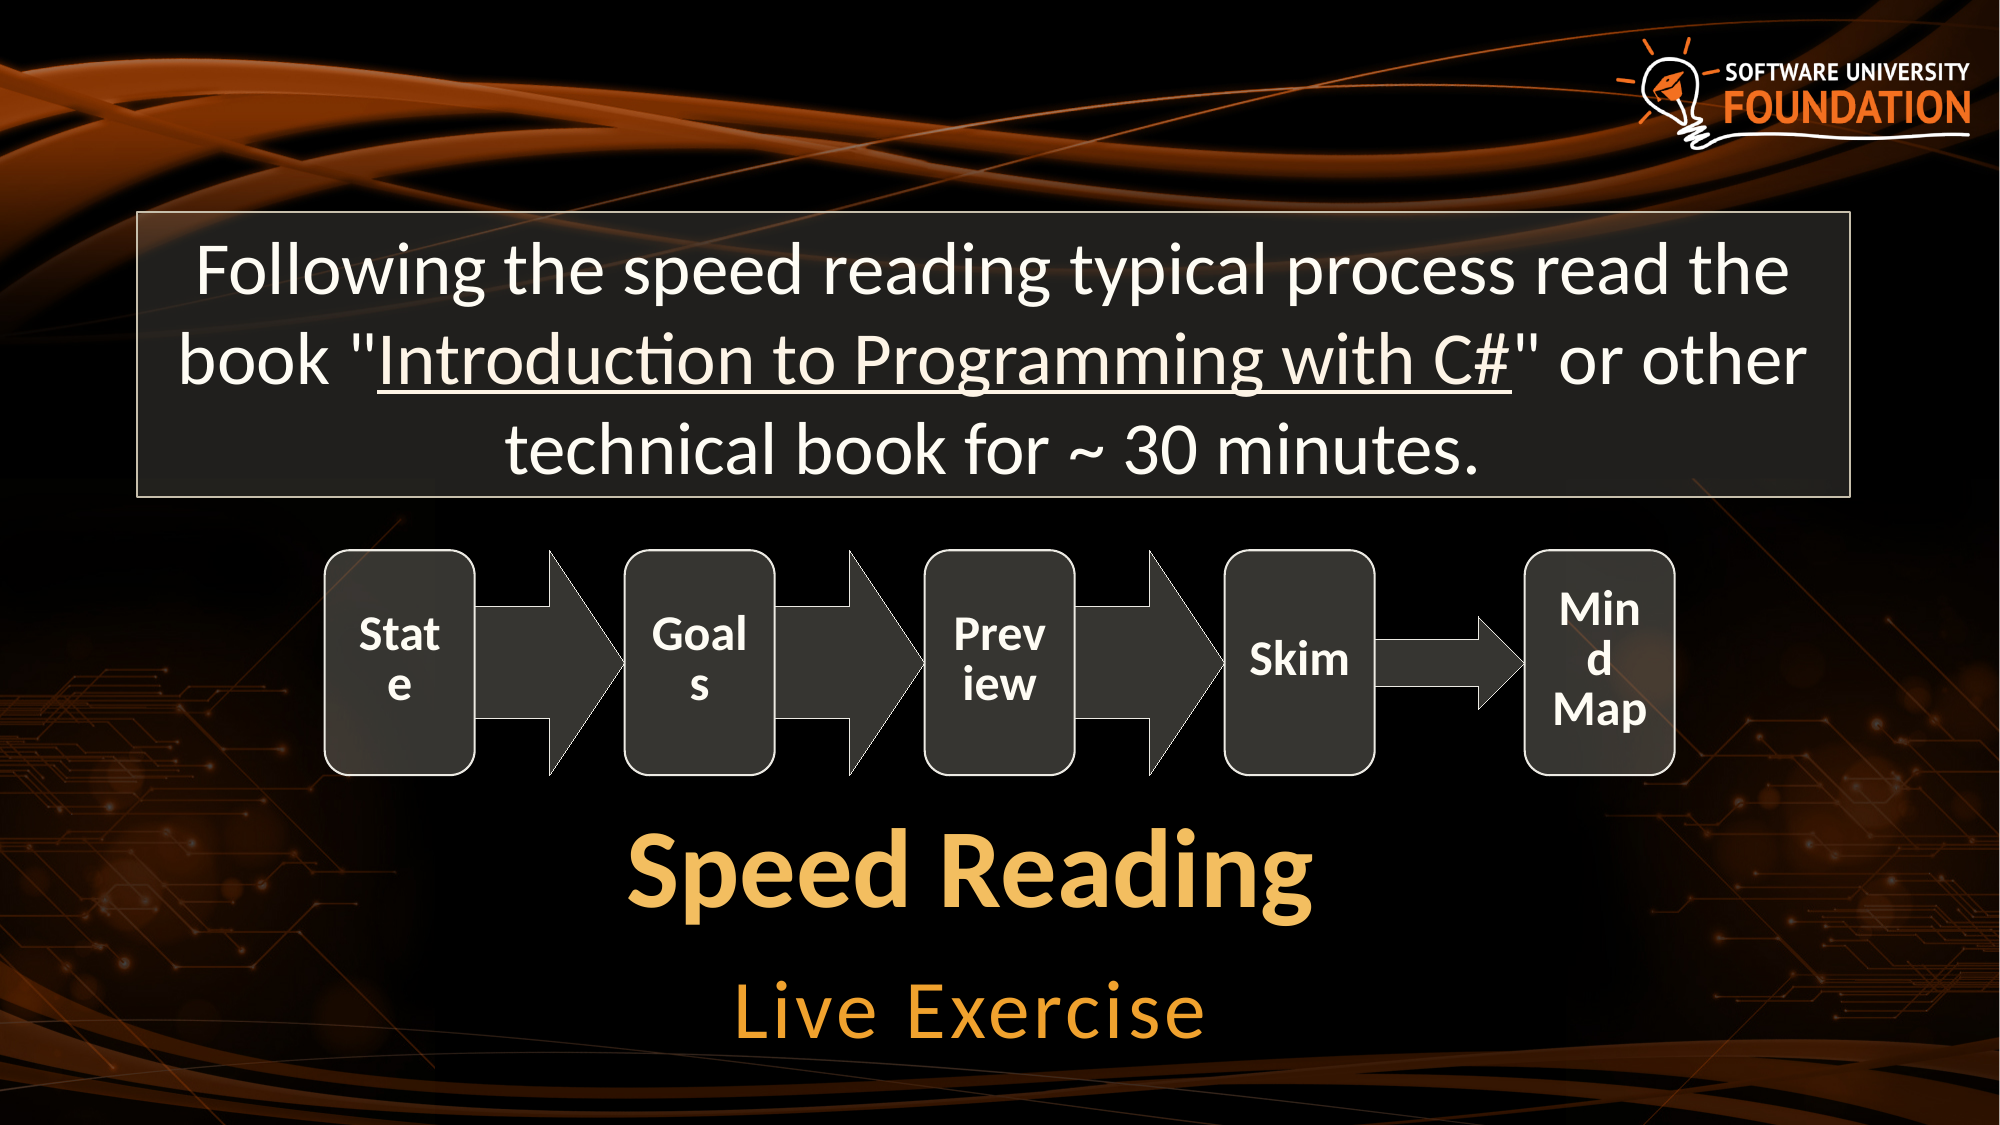

Following the speed reading typical process read the book "Introduction to Programming with C#" or other technical book for ~ 30 minutes.
State
Goals
Mind Map
Skim
Preview
# Speed Reading
Live Exercise